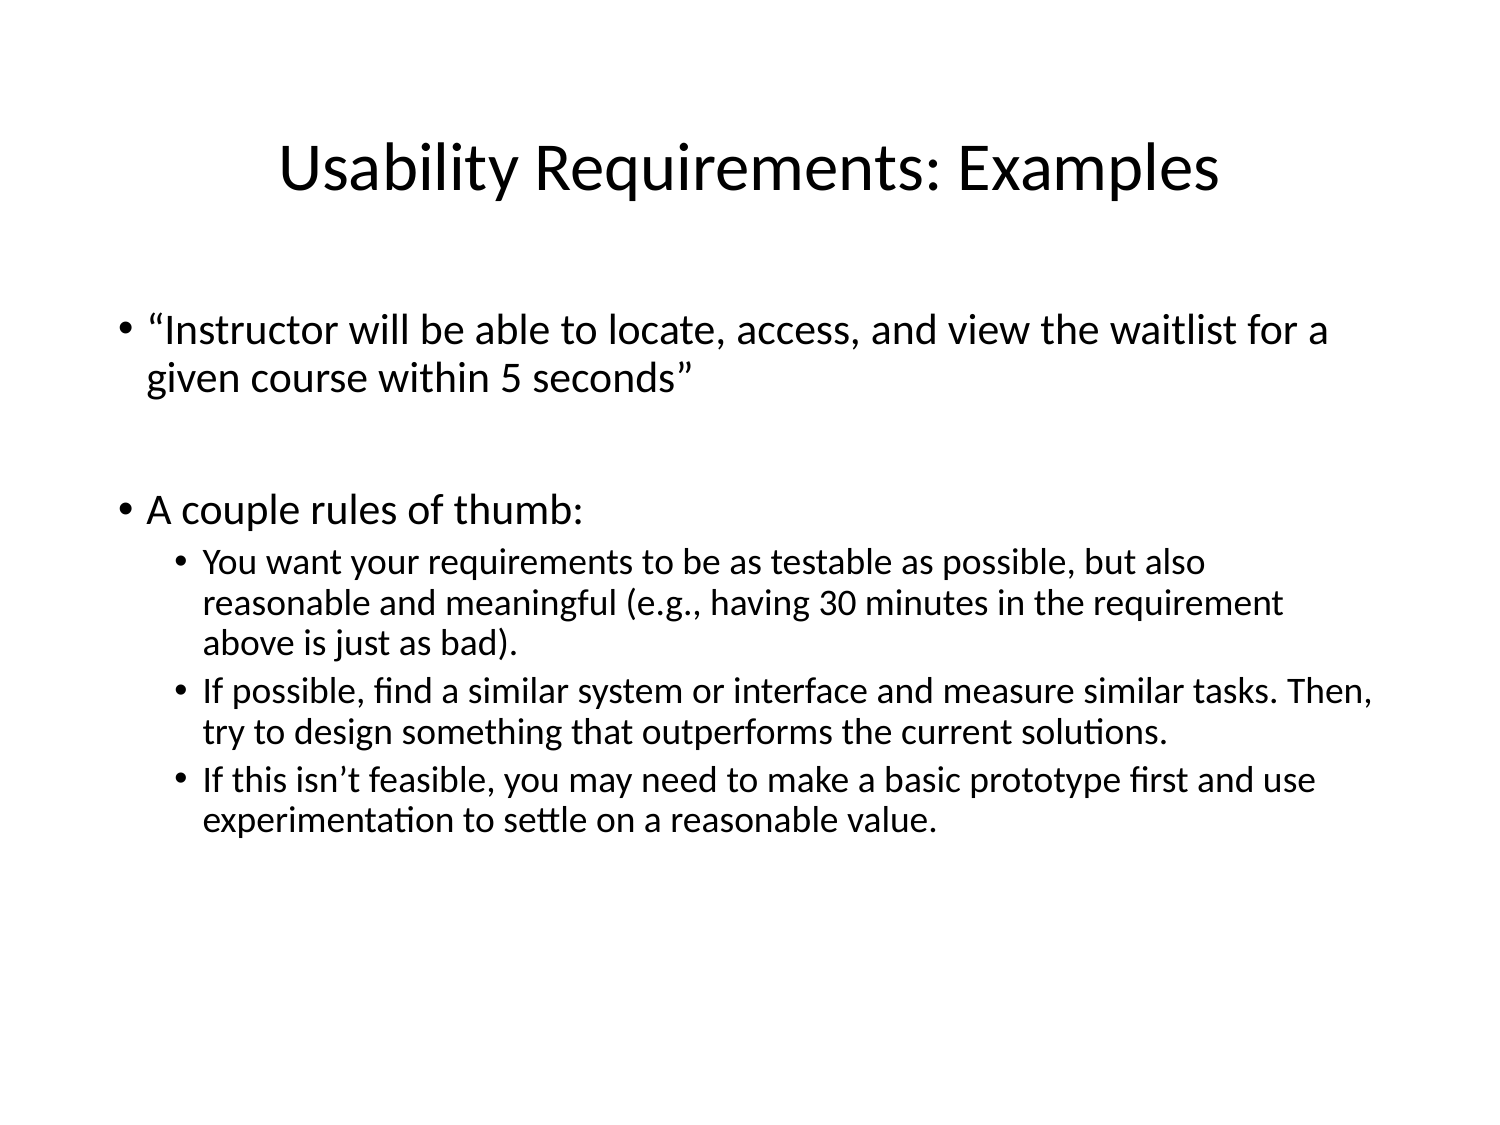

# Usability Requirements: Examples
“Instructor will be able to locate, access, and view the waitlist for a given course within 5 seconds”

A couple rules of thumb:
You want your requirements to be as testable as possible, but also reasonable and meaningful (e.g., having 30 minutes in the requirement above is just as bad).
If possible, find a similar system or interface and measure similar tasks. Then, try to design something that outperforms the current solutions.
If this isn’t feasible, you may need to make a basic prototype first and use experimentation to settle on a reasonable value.